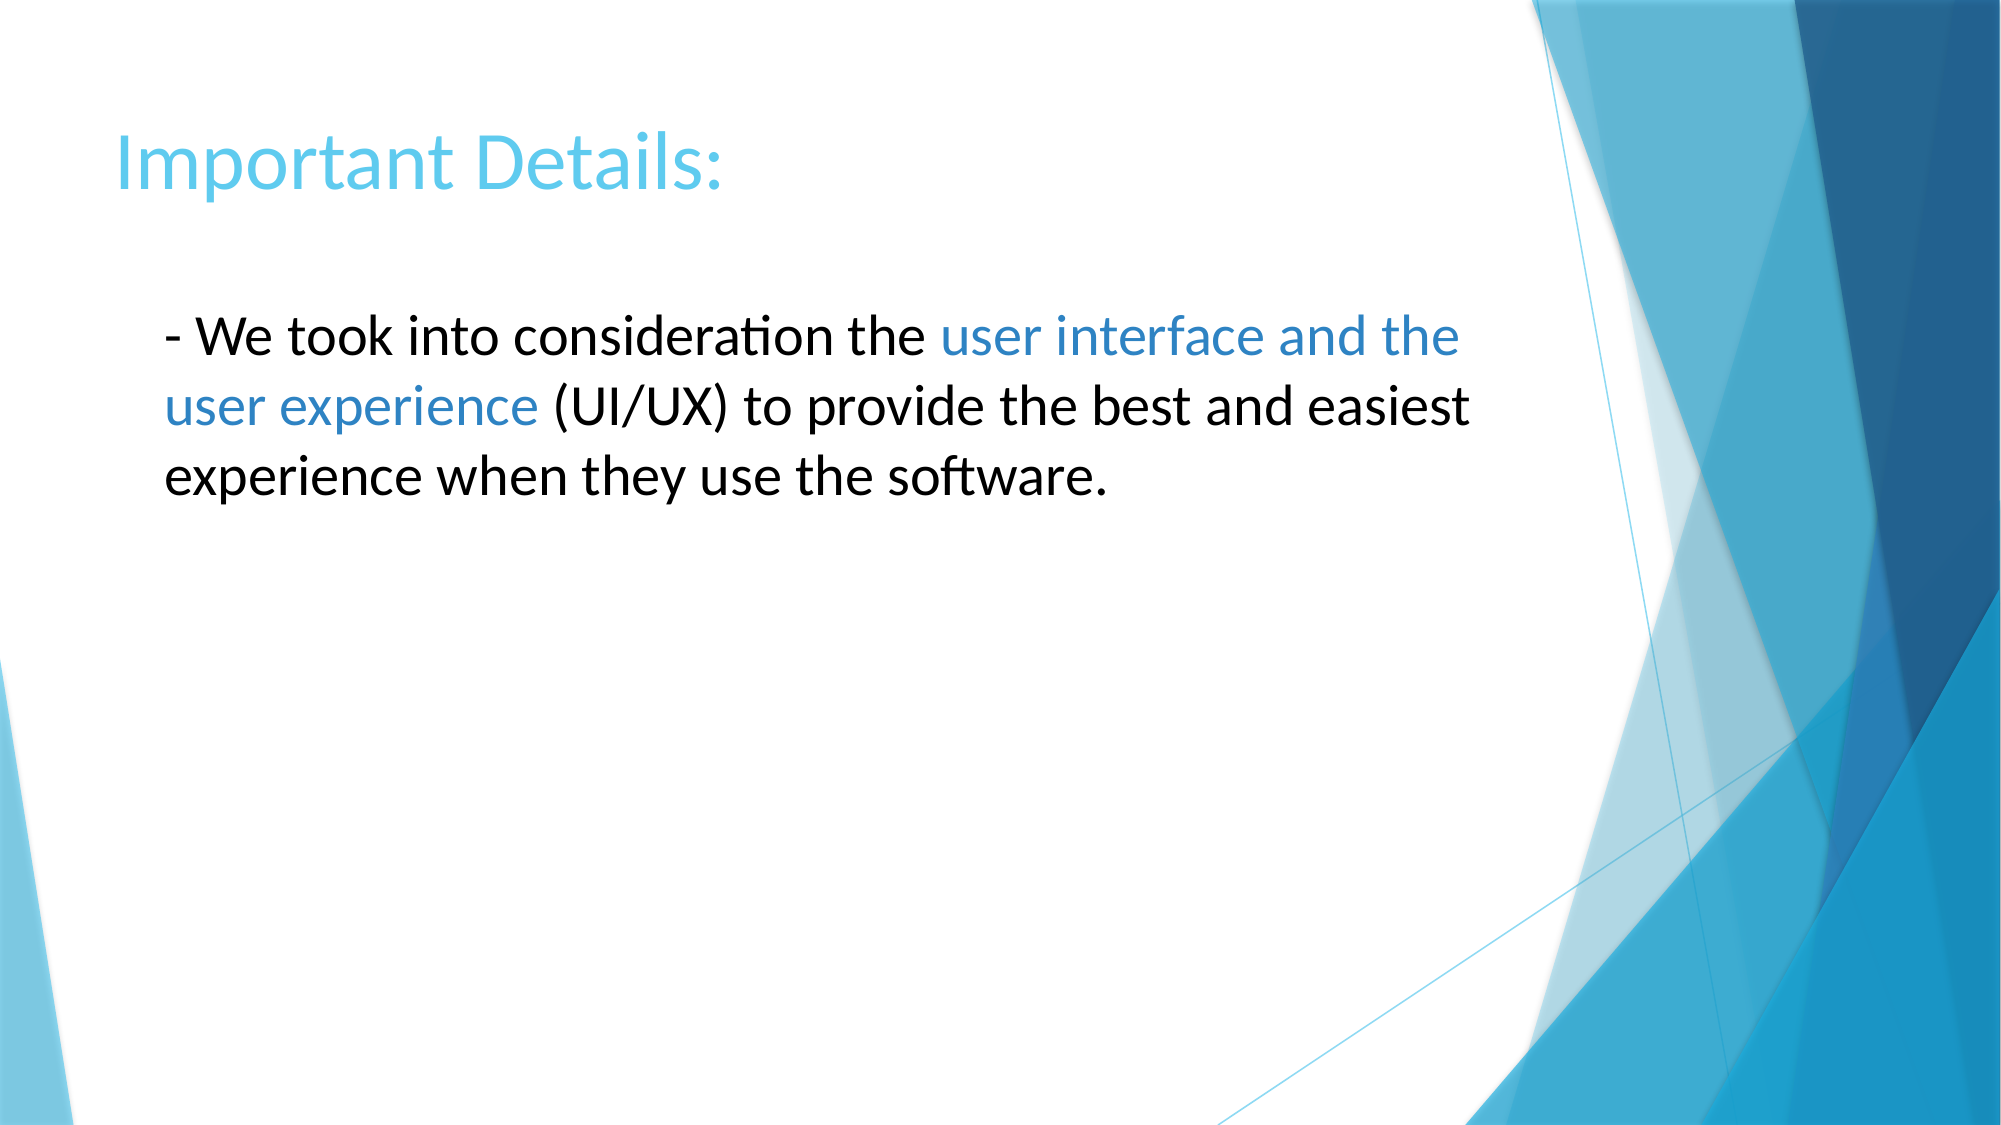

# Important Details:
- We took into consideration the user interface and the user experience (UI/UX) to provide the best and easiest experience when they use the software.